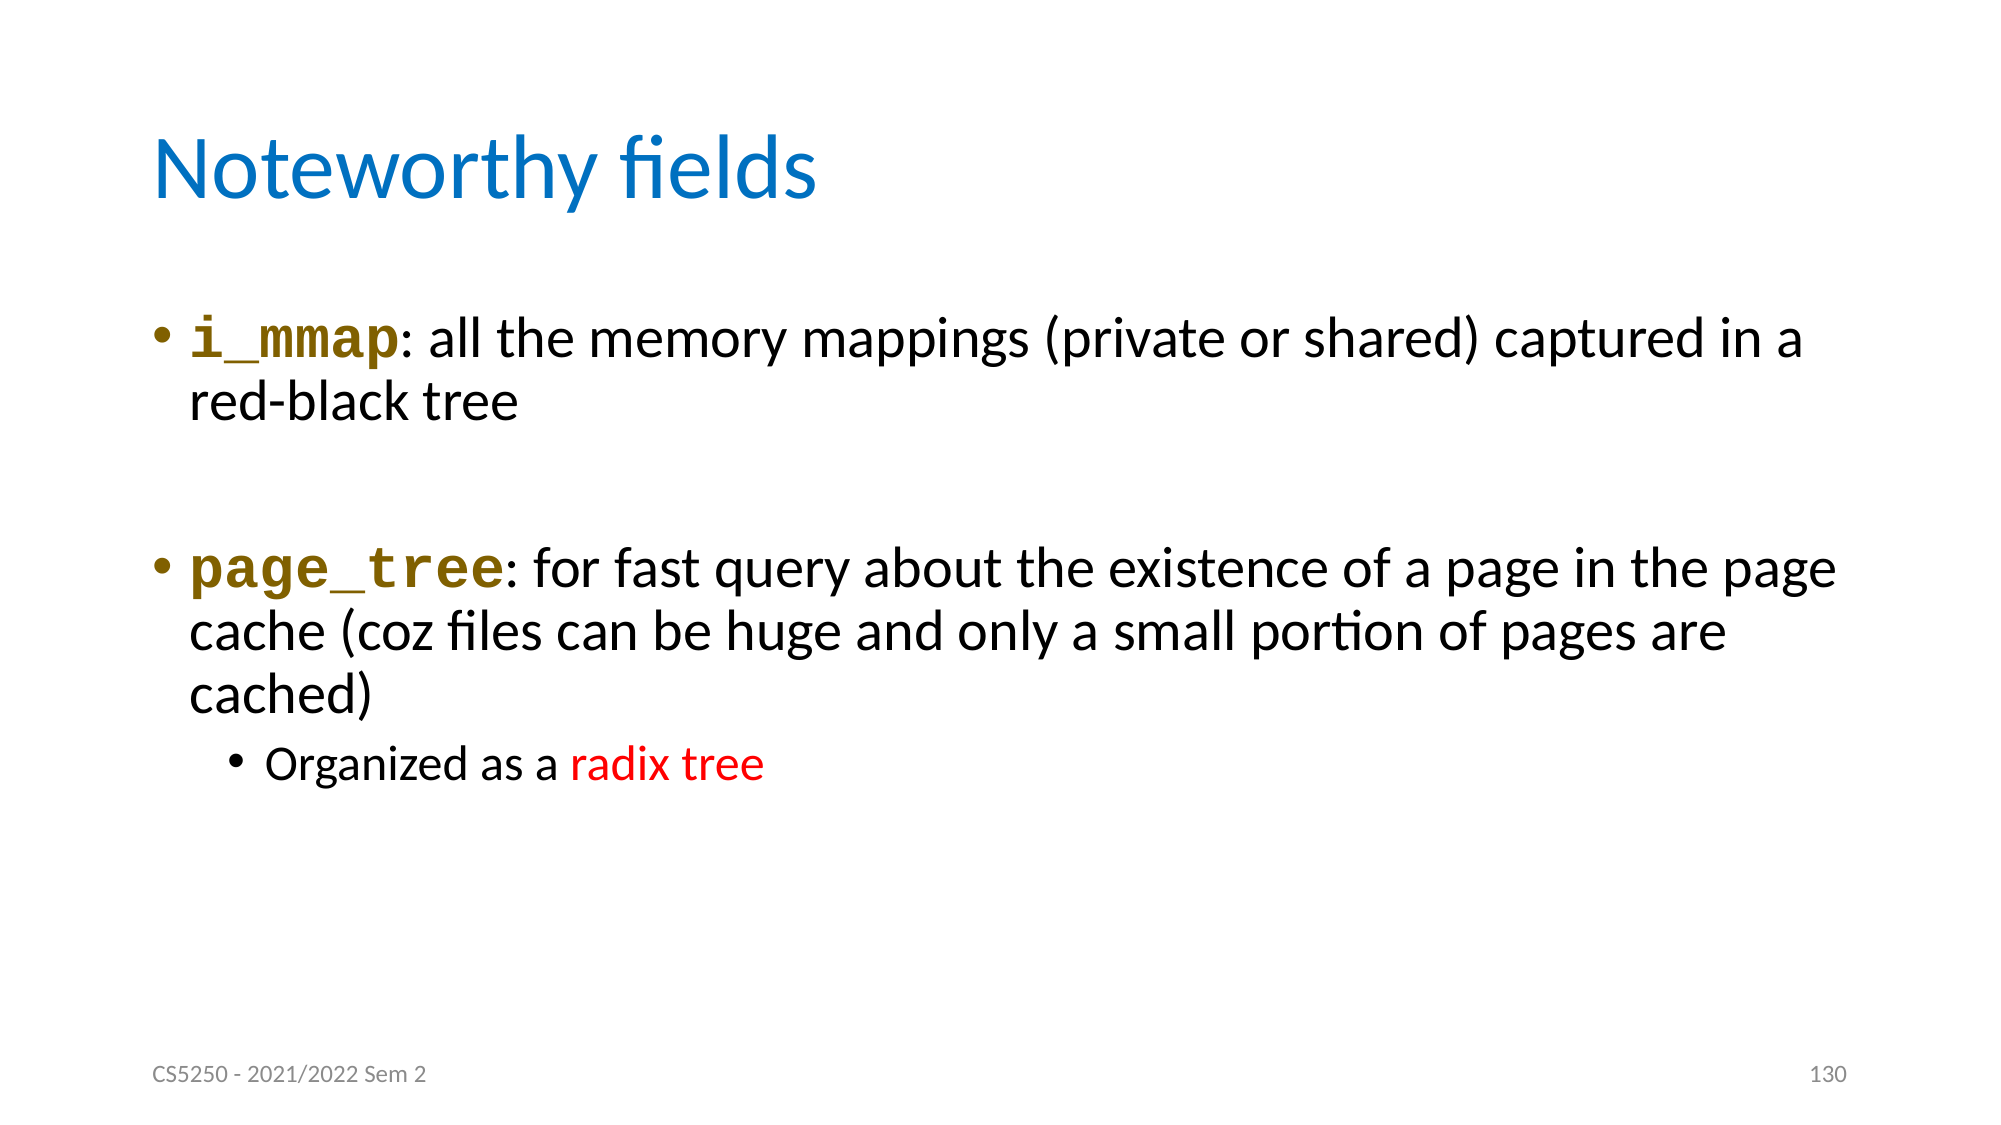

# Noteworthy fields
i_mmap: all the memory mappings (private or shared) captured in a red-black tree

page_tree: for fast query about the existence of a page in the page cache (coz files can be huge and only a small portion of pages are cached)
Organized as a radix tree
CS5250 - 2021/2022 Sem 2
130